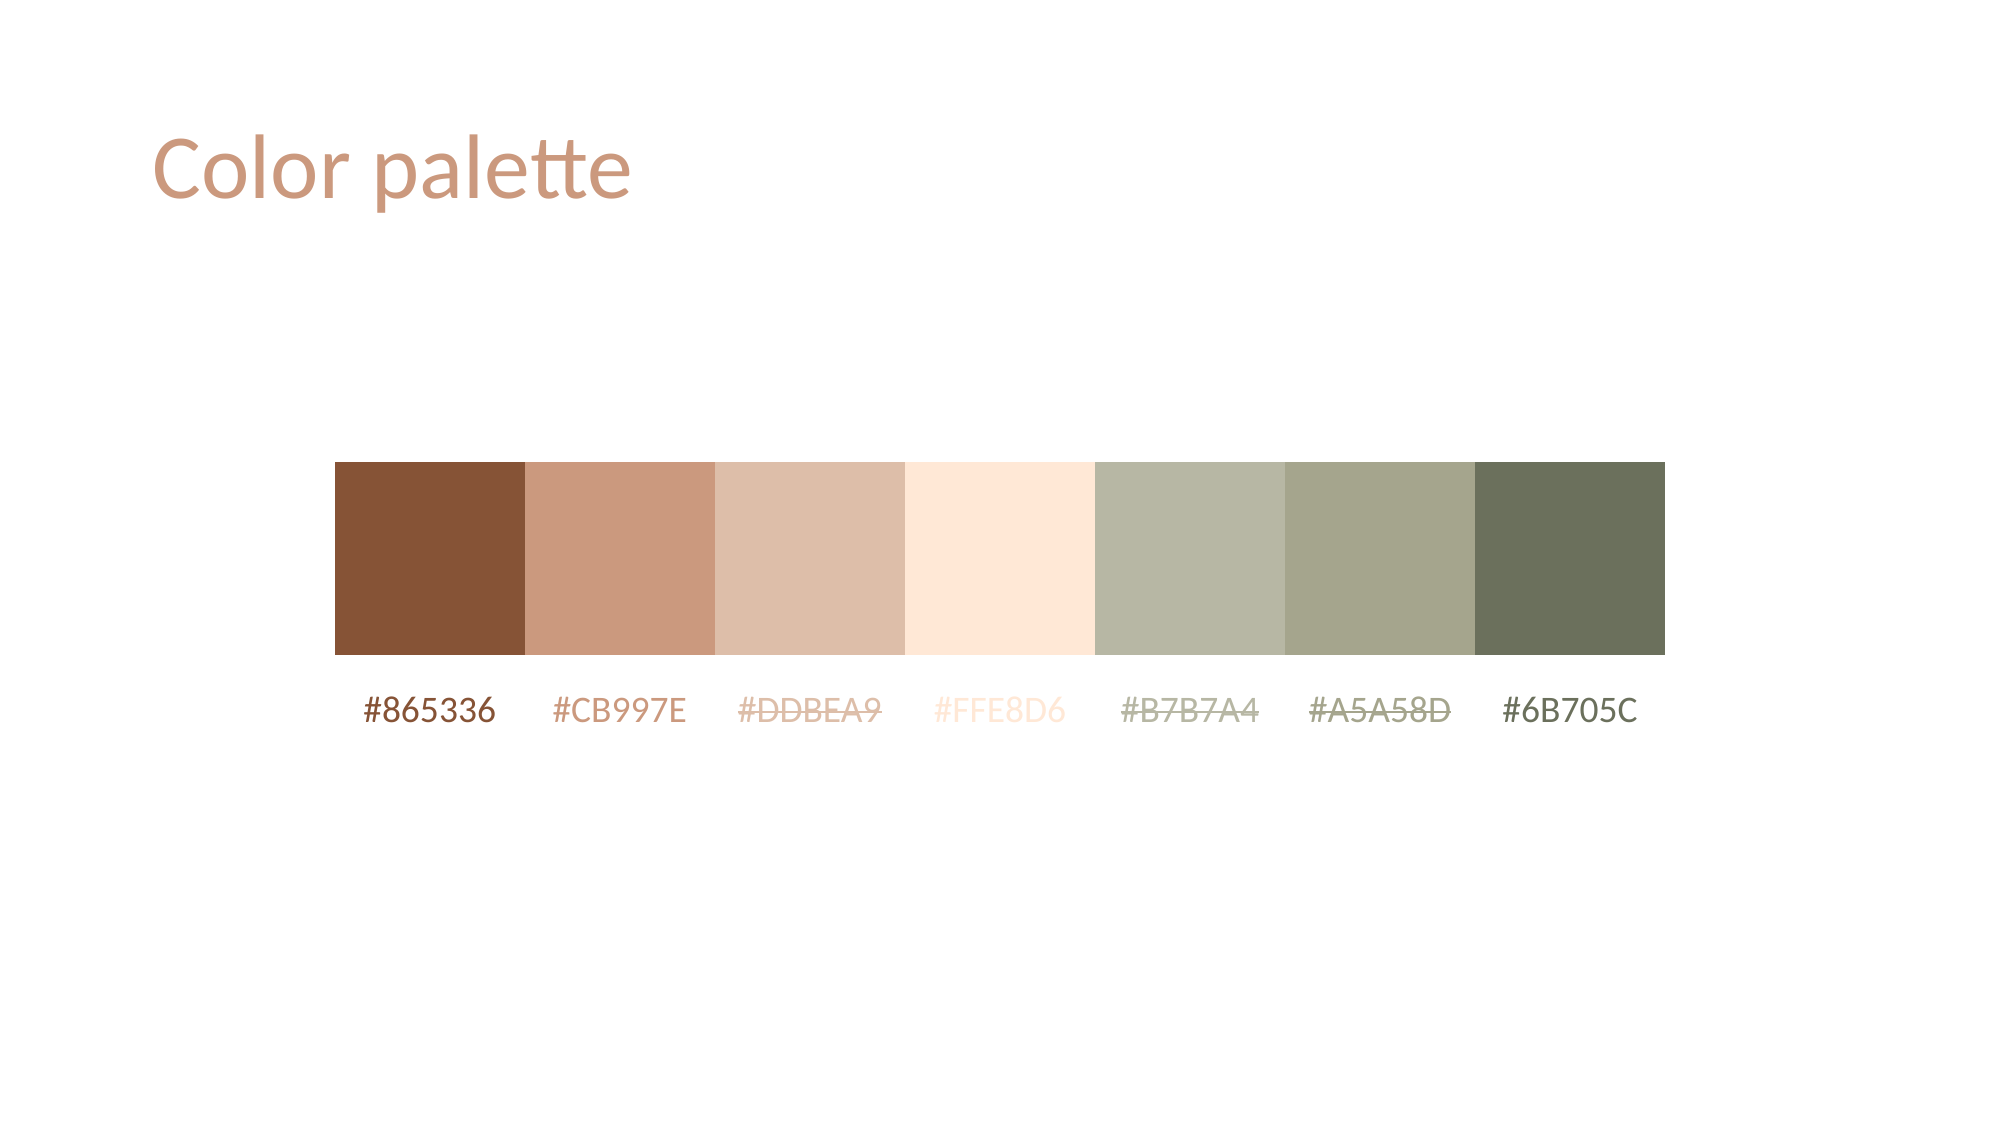

# Color palette
|  |  |  |  |  |  |  |
| --- | --- | --- | --- | --- | --- | --- |
| #865336 | #CB997E | #DDBEA9 | #FFE8D6 | #B7B7A4 | #A5A58D | #6B705C |